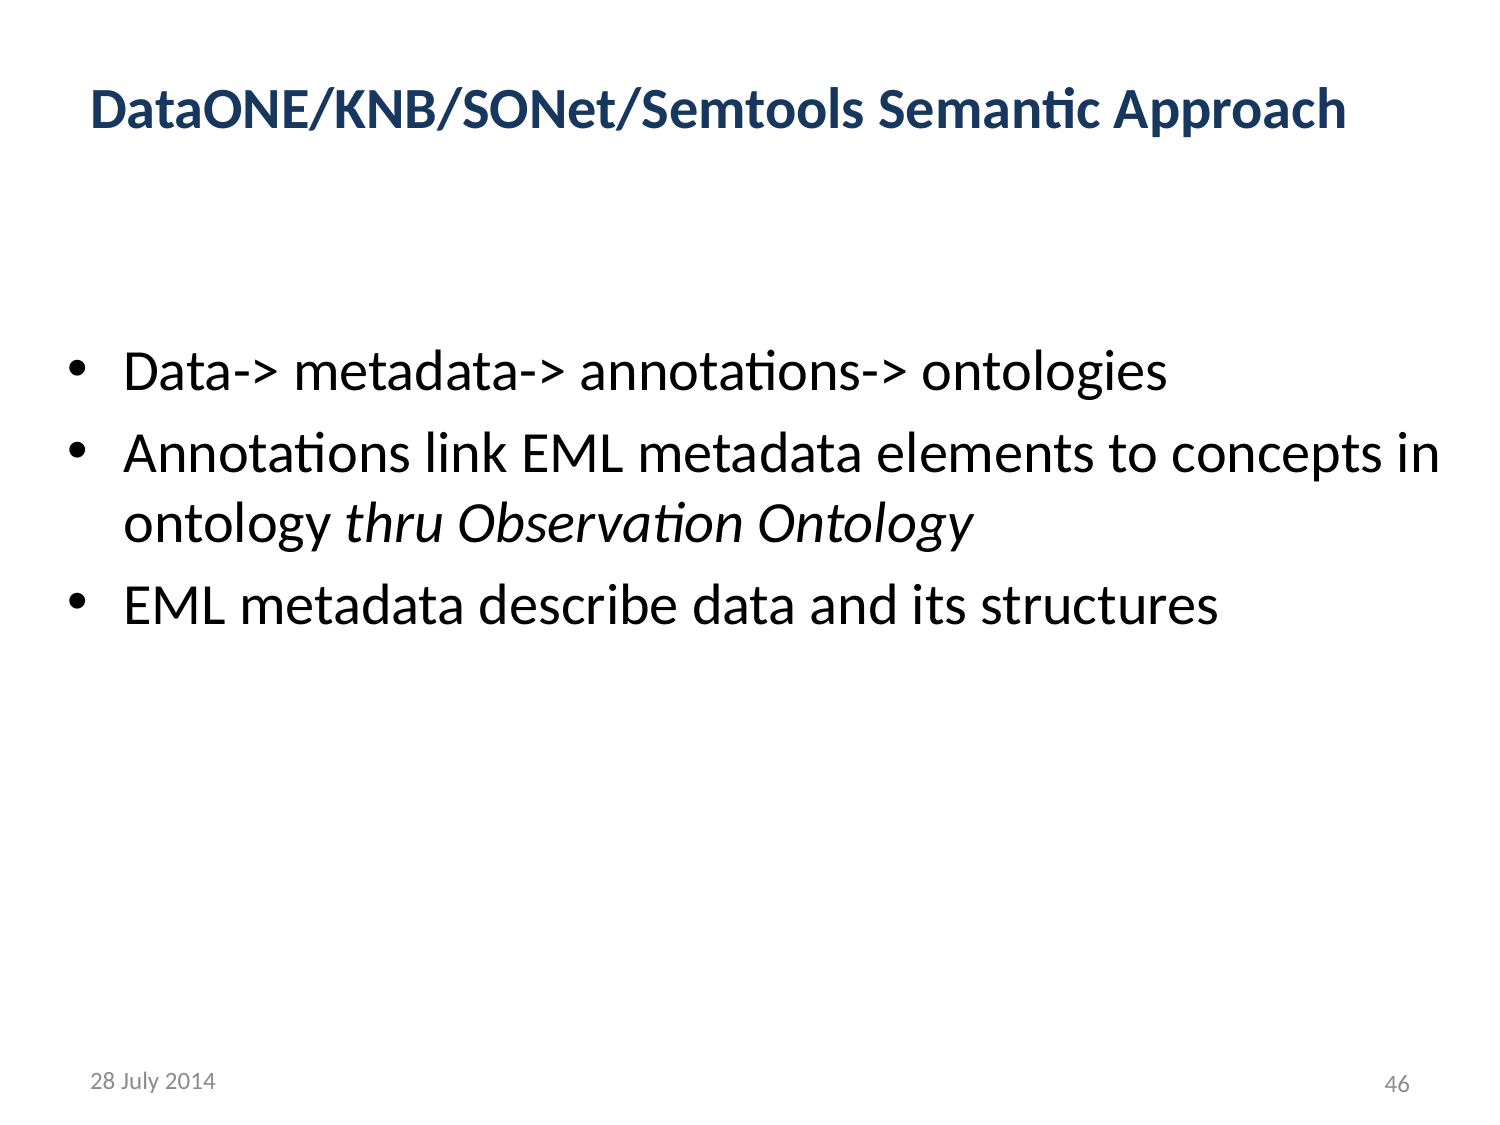

# DataONE/KNB/SONet/Semtools Semantic Approach
Data-> metadata-> annotations-> ontologies
Annotations link EML metadata elements to concepts in  ontology thru Observation Ontology
EML metadata describe data and its structures
28 July 2014
46